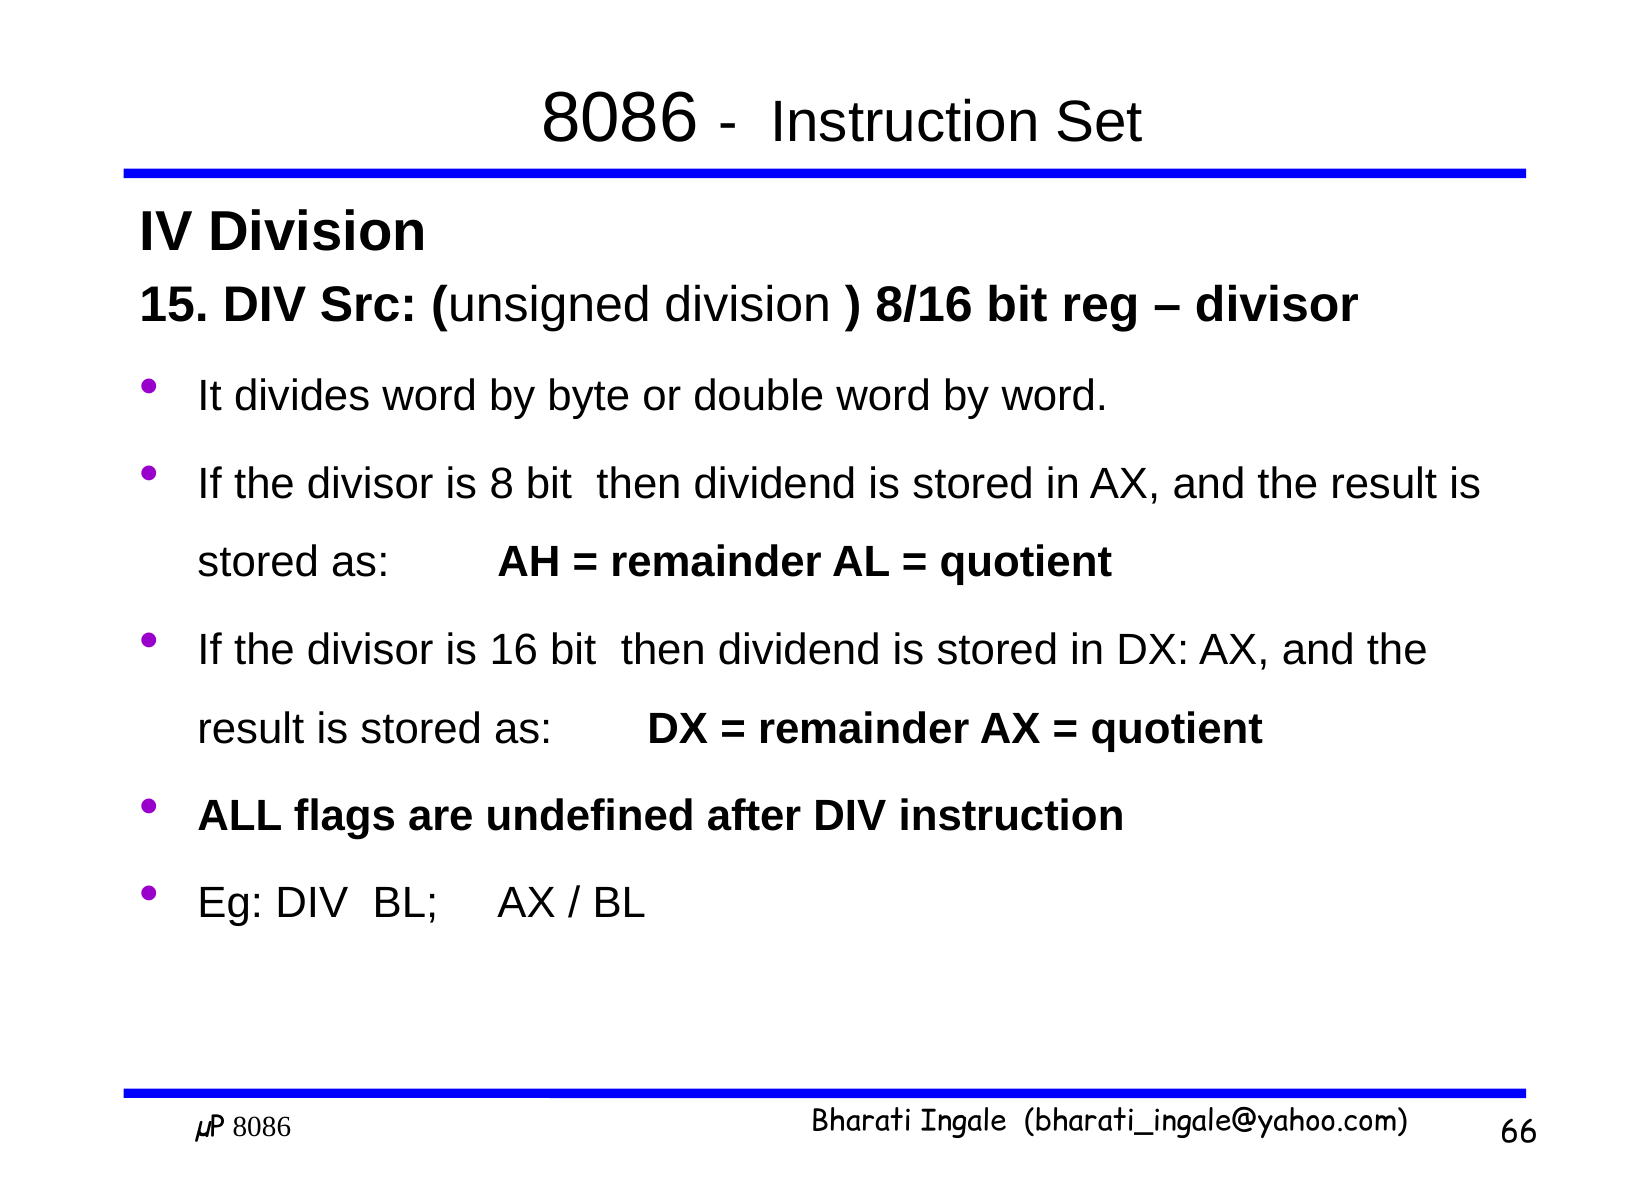

# 8086 -  Instruction Set
IV Division
15. DIV Src: (unsigned division ) 8/16 bit reg – divisor
It divides word by byte or double word by word.
If the divisor is 8 bit  then dividend is stored in AX, and the result is stored as:  	AH = remainder AL = quotient
If the divisor is 16 bit  then dividend is stored in DX: AX, and the result is stored as: 	DX = remainder AX = quotient
ALL flags are undefined after DIV instruction
Eg: DIV  BL;	AX / BL

66